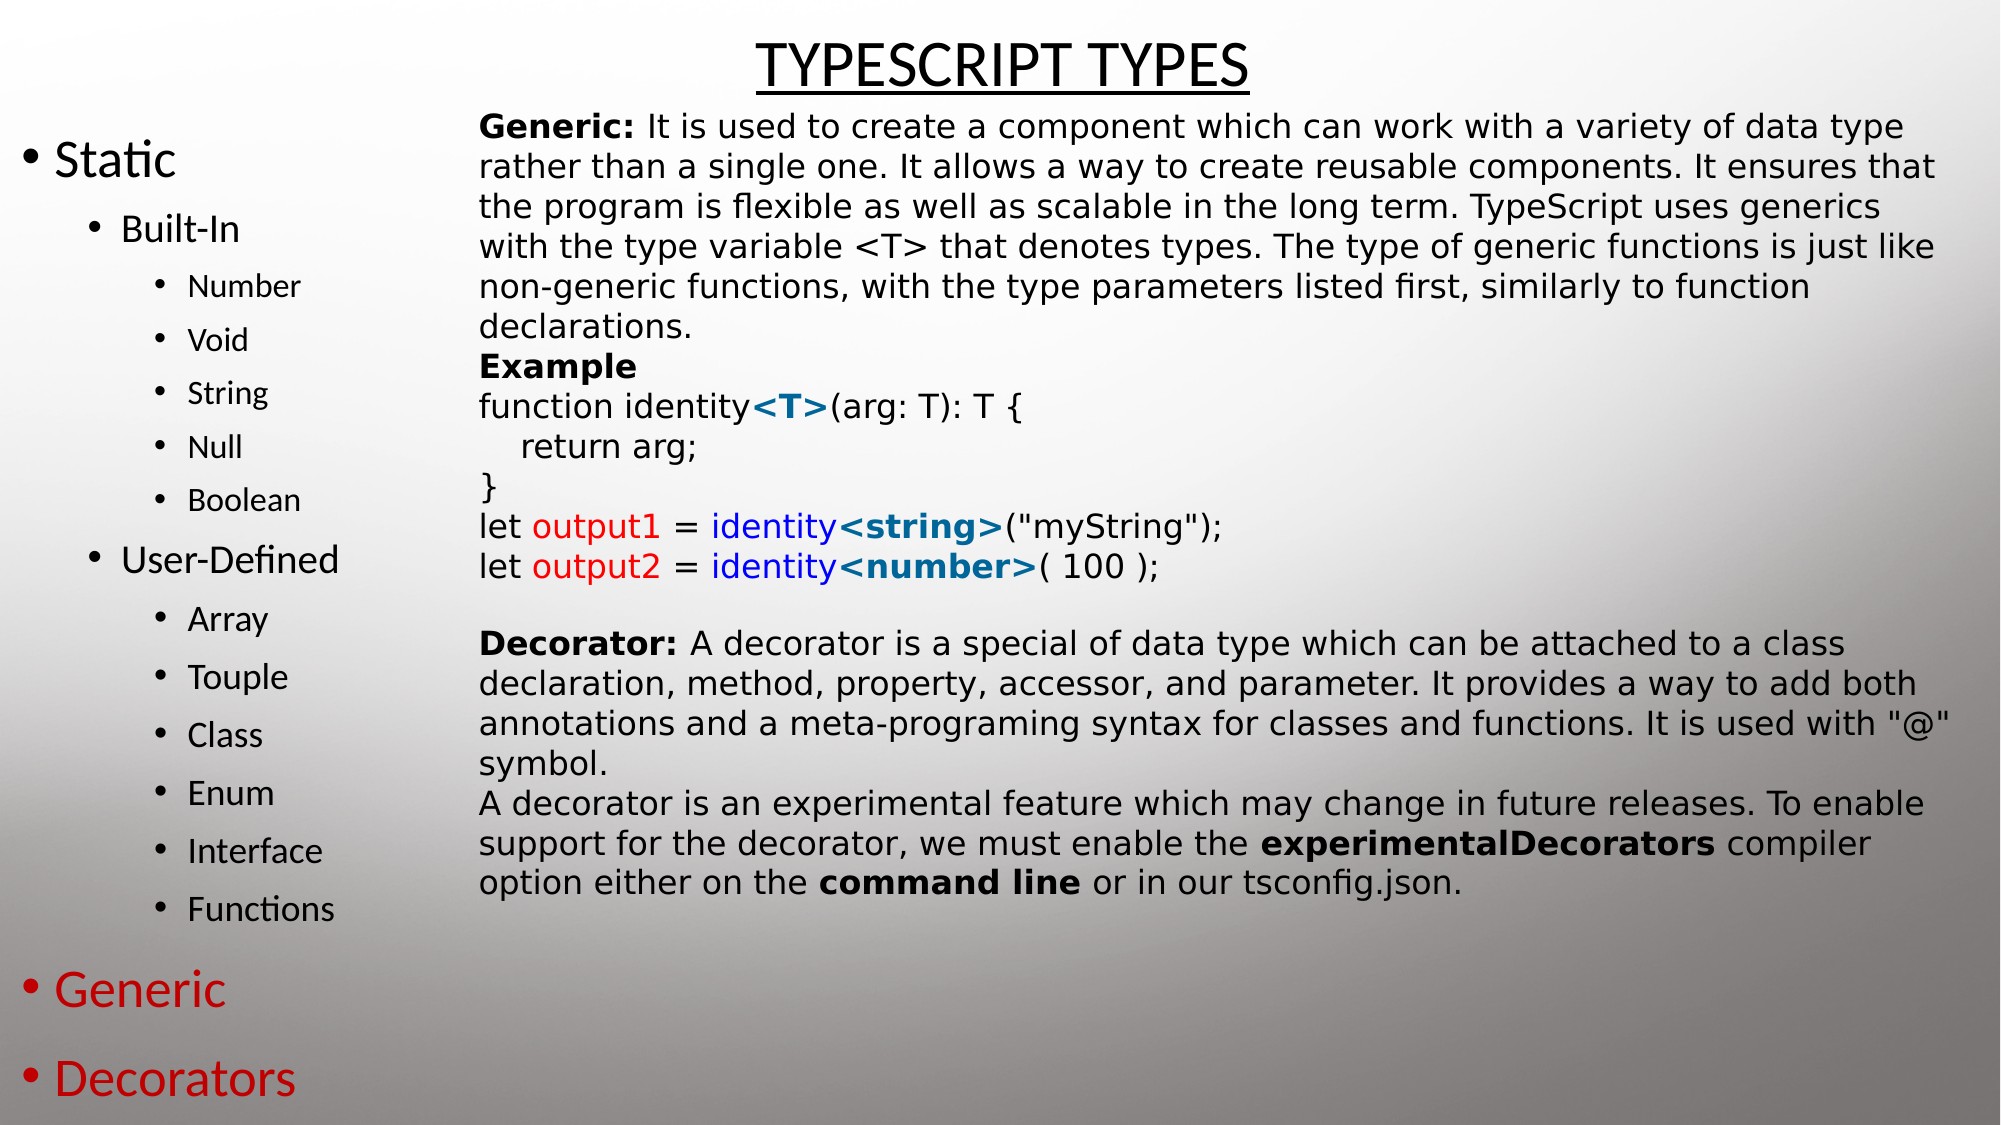

# TYPESCRIPT TYPES
Generic: It is used to create a component which can work with a variety of data type rather than a single one. It allows a way to create reusable components. It ensures that the program is flexible as well as scalable in the long term. TypeScript uses generics with the type variable <T> that denotes types. The type of generic functions is just like non-generic functions, with the type parameters listed first, similarly to function declarations.
Example
function identity<T>(arg: T): T {
    return arg;
}
let output1 = identity<string>("myString");
let output2 = identity<number>( 100 );

Decorator: A decorator is a special of data type which can be attached to a class declaration, method, property, accessor, and parameter. It provides a way to add both annotations and a meta-programing syntax for classes and functions. It is used with "@" symbol.
A decorator is an experimental feature which may change in future releases. To enable support for the decorator, we must enable the experimentalDecorators compiler option either on the command line or in our tsconfig.json.

Static
Built-In
Number
Void
String
Null
Boolean
User-Defined
Array
Touple
Class
Enum
Interface
Functions
Generic
Decorators